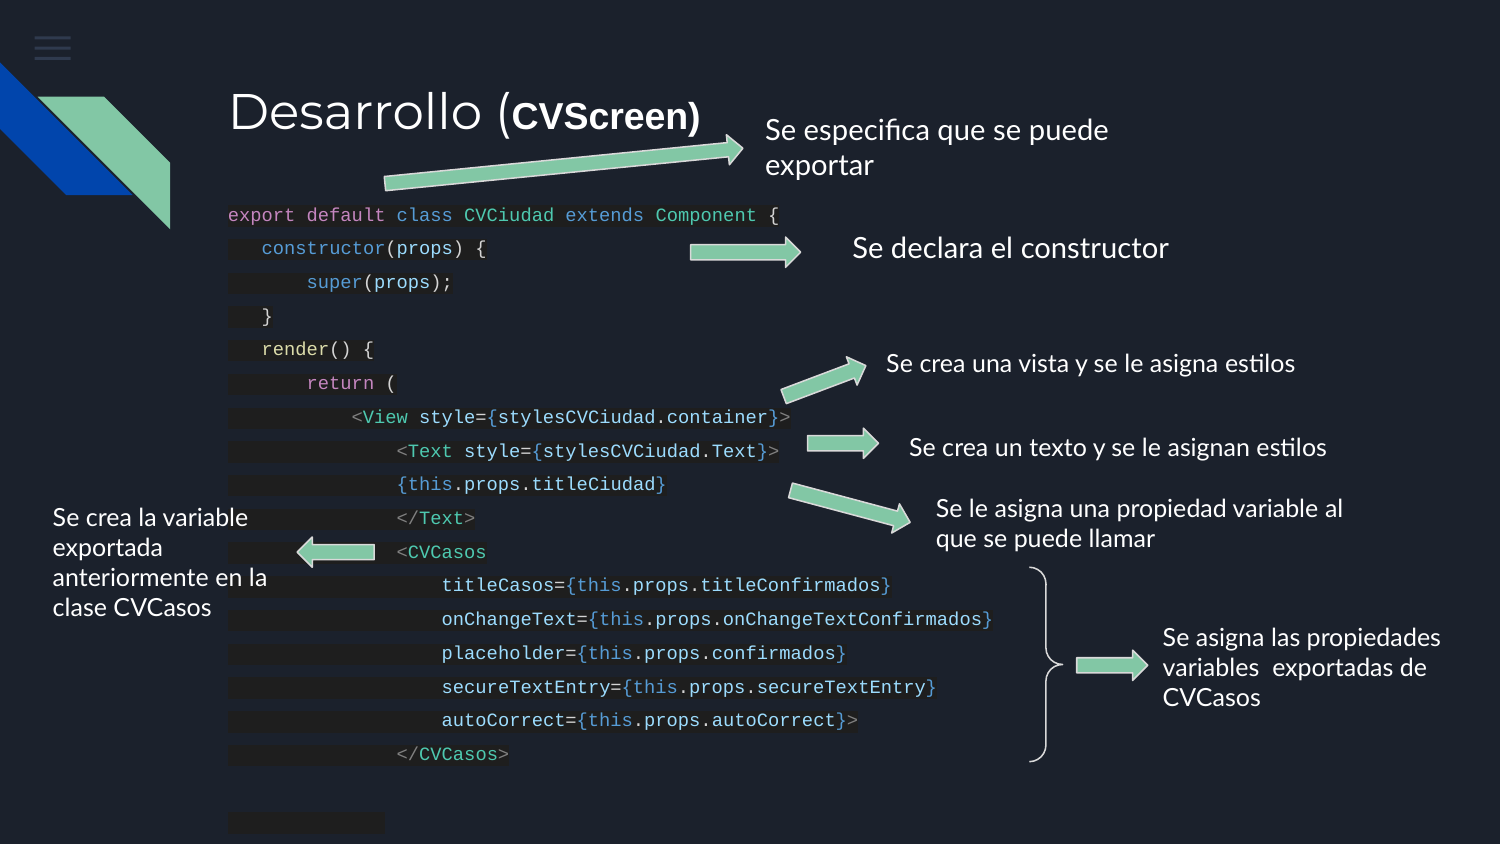

# Desarrollo (CVScreen)
Se especifica que se puede exportar

export default class CVCiudad extends Component {
   constructor(props) {
       super(props);
   }
   render() {
       return (
           <View style={stylesCVCiudad.container}>
               <Text style={stylesCVCiudad.Text}>
               {this.props.titleCiudad}
               </Text>
               <CVCasos
                   titleCasos={this.props.titleConfirmados}
                   onChangeText={this.props.onChangeTextConfirmados}
                   placeholder={this.props.confirmados}
                   secureTextEntry={this.props.secureTextEntry}
                   autoCorrect={this.props.autoCorrect}>
               </CVCasos>

Se declara el constructor

Se crea una vista y se le asigna estilos

Se crea un texto y se le asignan estilos

Se le asigna una propiedad variable al que se puede llamar
Se crea la variable exportada anteriormente en la clase CVCasos

Se asigna las propiedades variables  exportadas de CVCasos